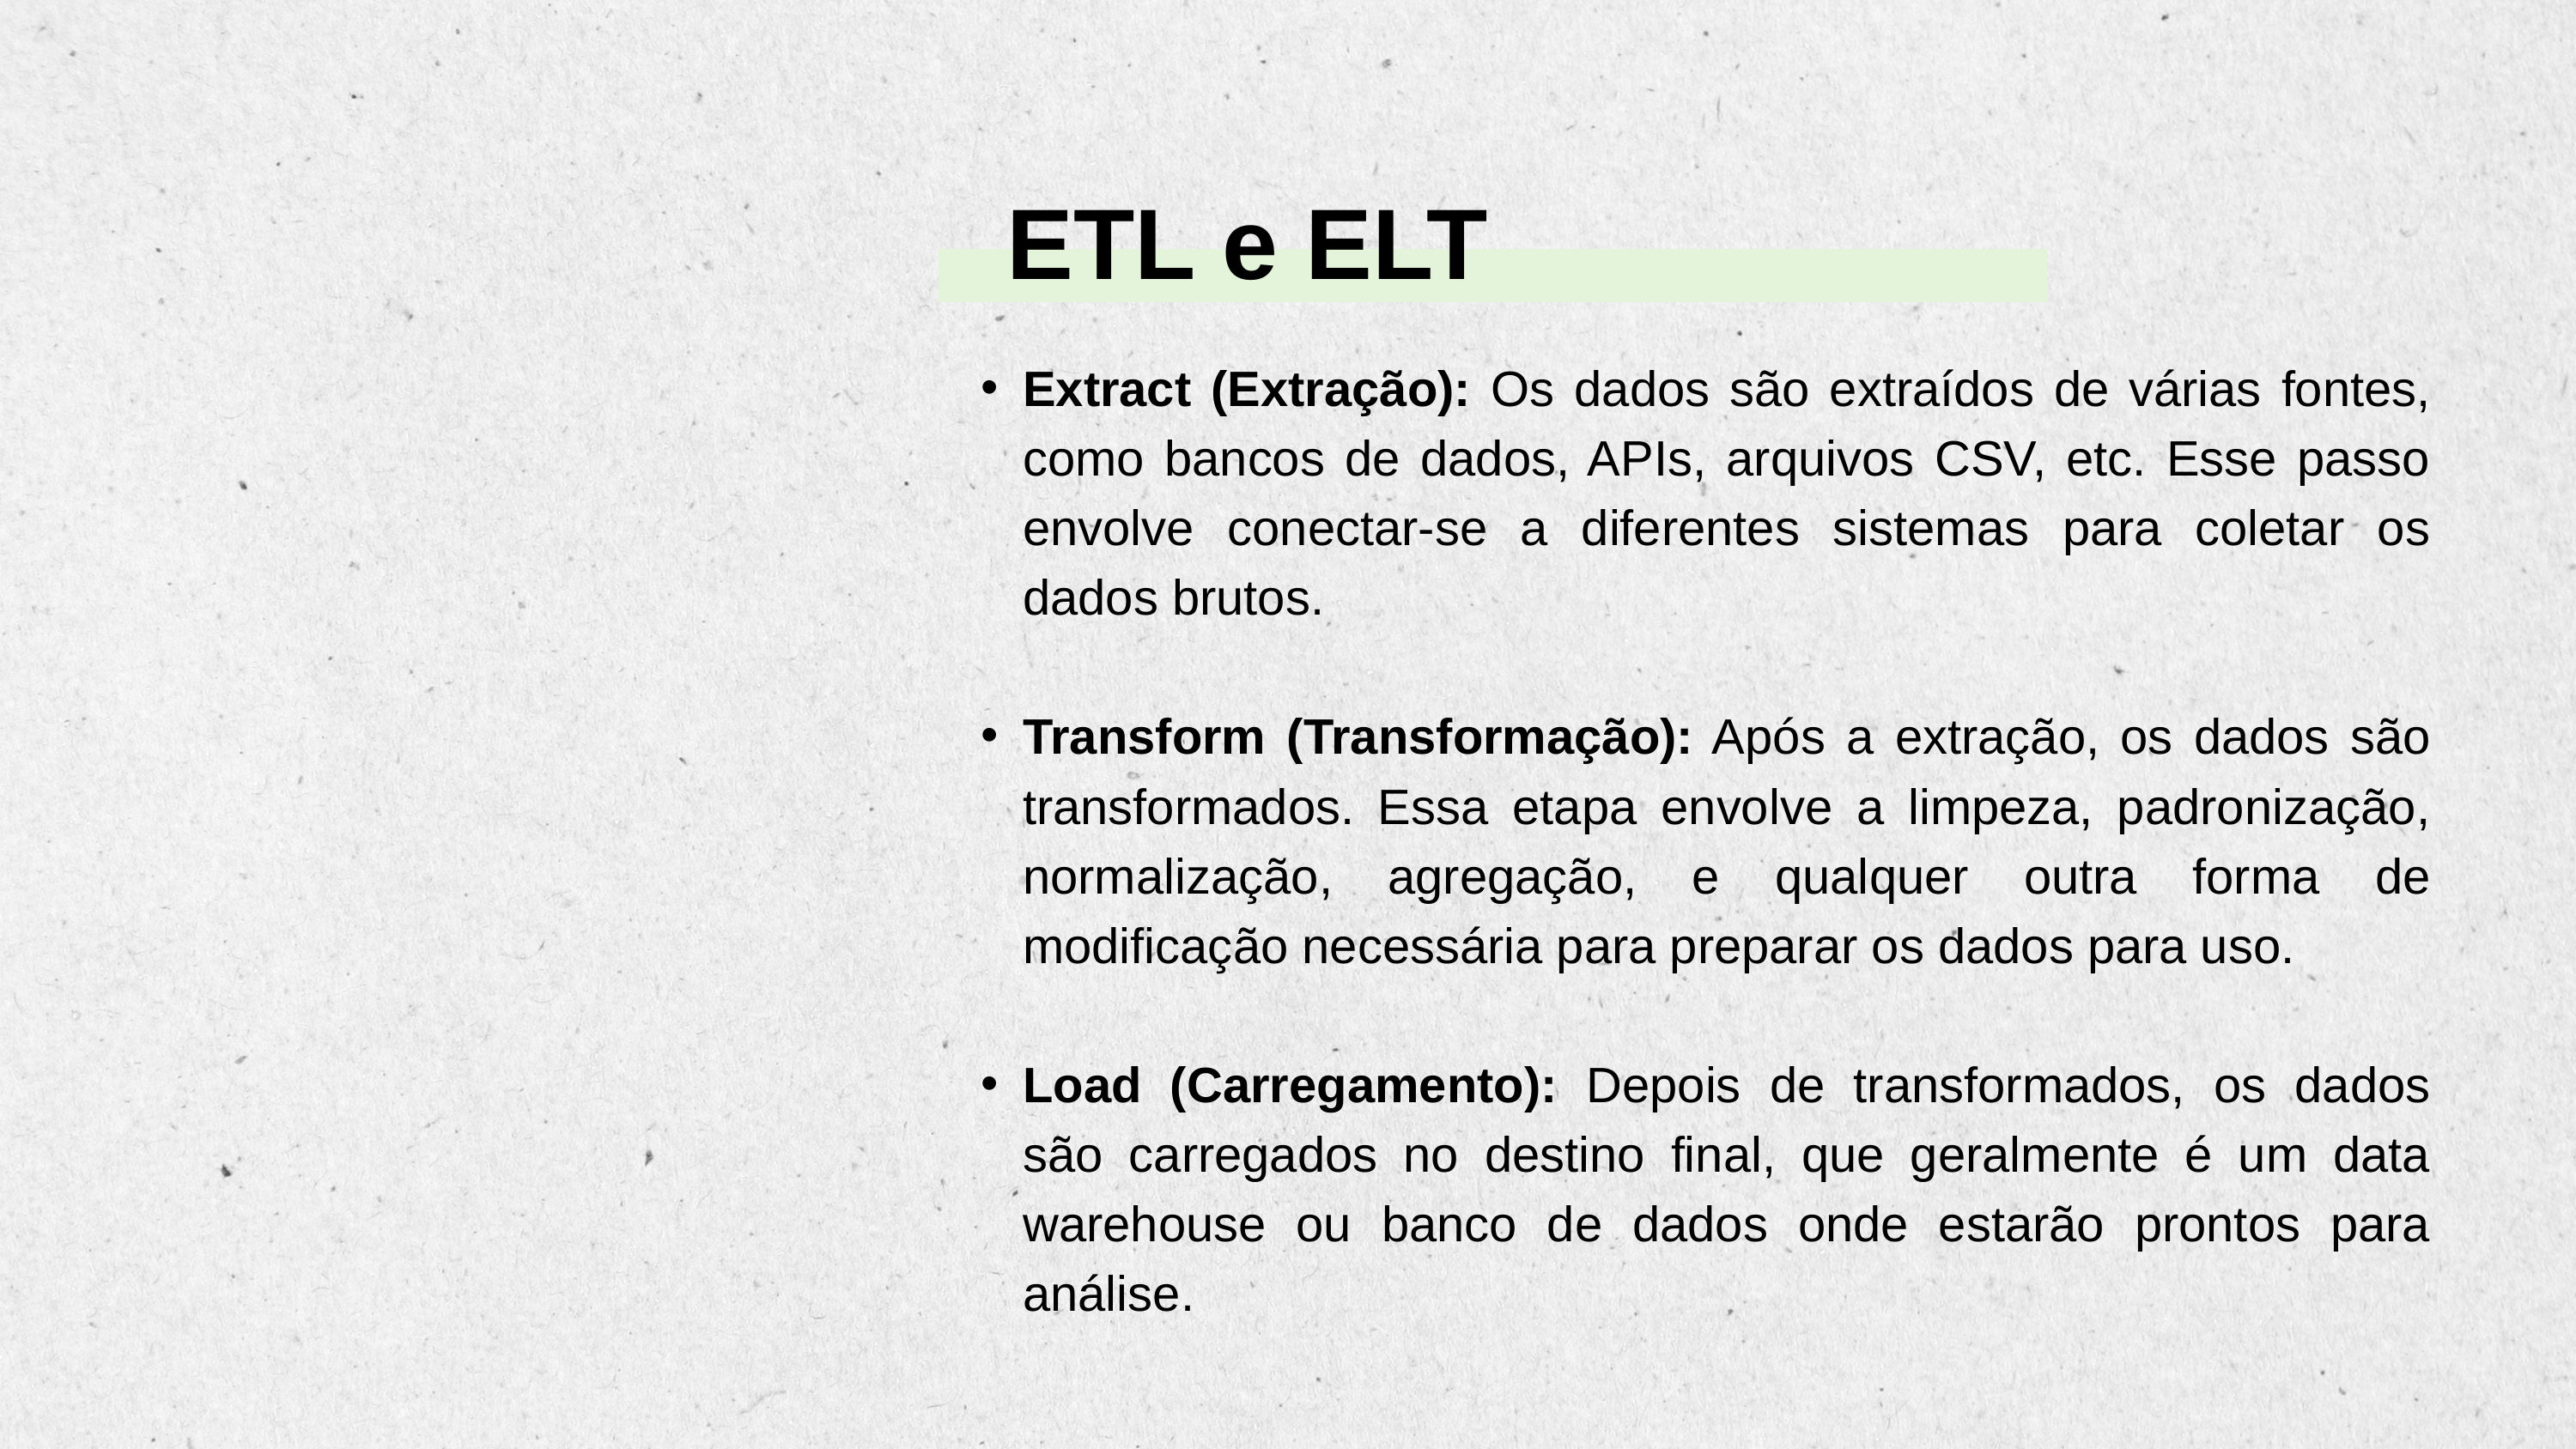

ETL e ELT

Extract (Extração): Os dados são extraídos de várias fontes, como bancos de dados, APIs, arquivos CSV, etc. Esse passo envolve conectar-se a diferentes sistemas para coletar os dados brutos.

Transform (Transformação): Após a extração, os dados são transformados. Essa etapa envolve a limpeza, padronização, normalização, agregação, e qualquer outra forma de modificação necessária para preparar os dados para uso.

Load (Carregamento): Depois de transformados, os dados são carregados no destino final, que geralmente é um data warehouse ou banco de dados onde estarão prontos para análise.